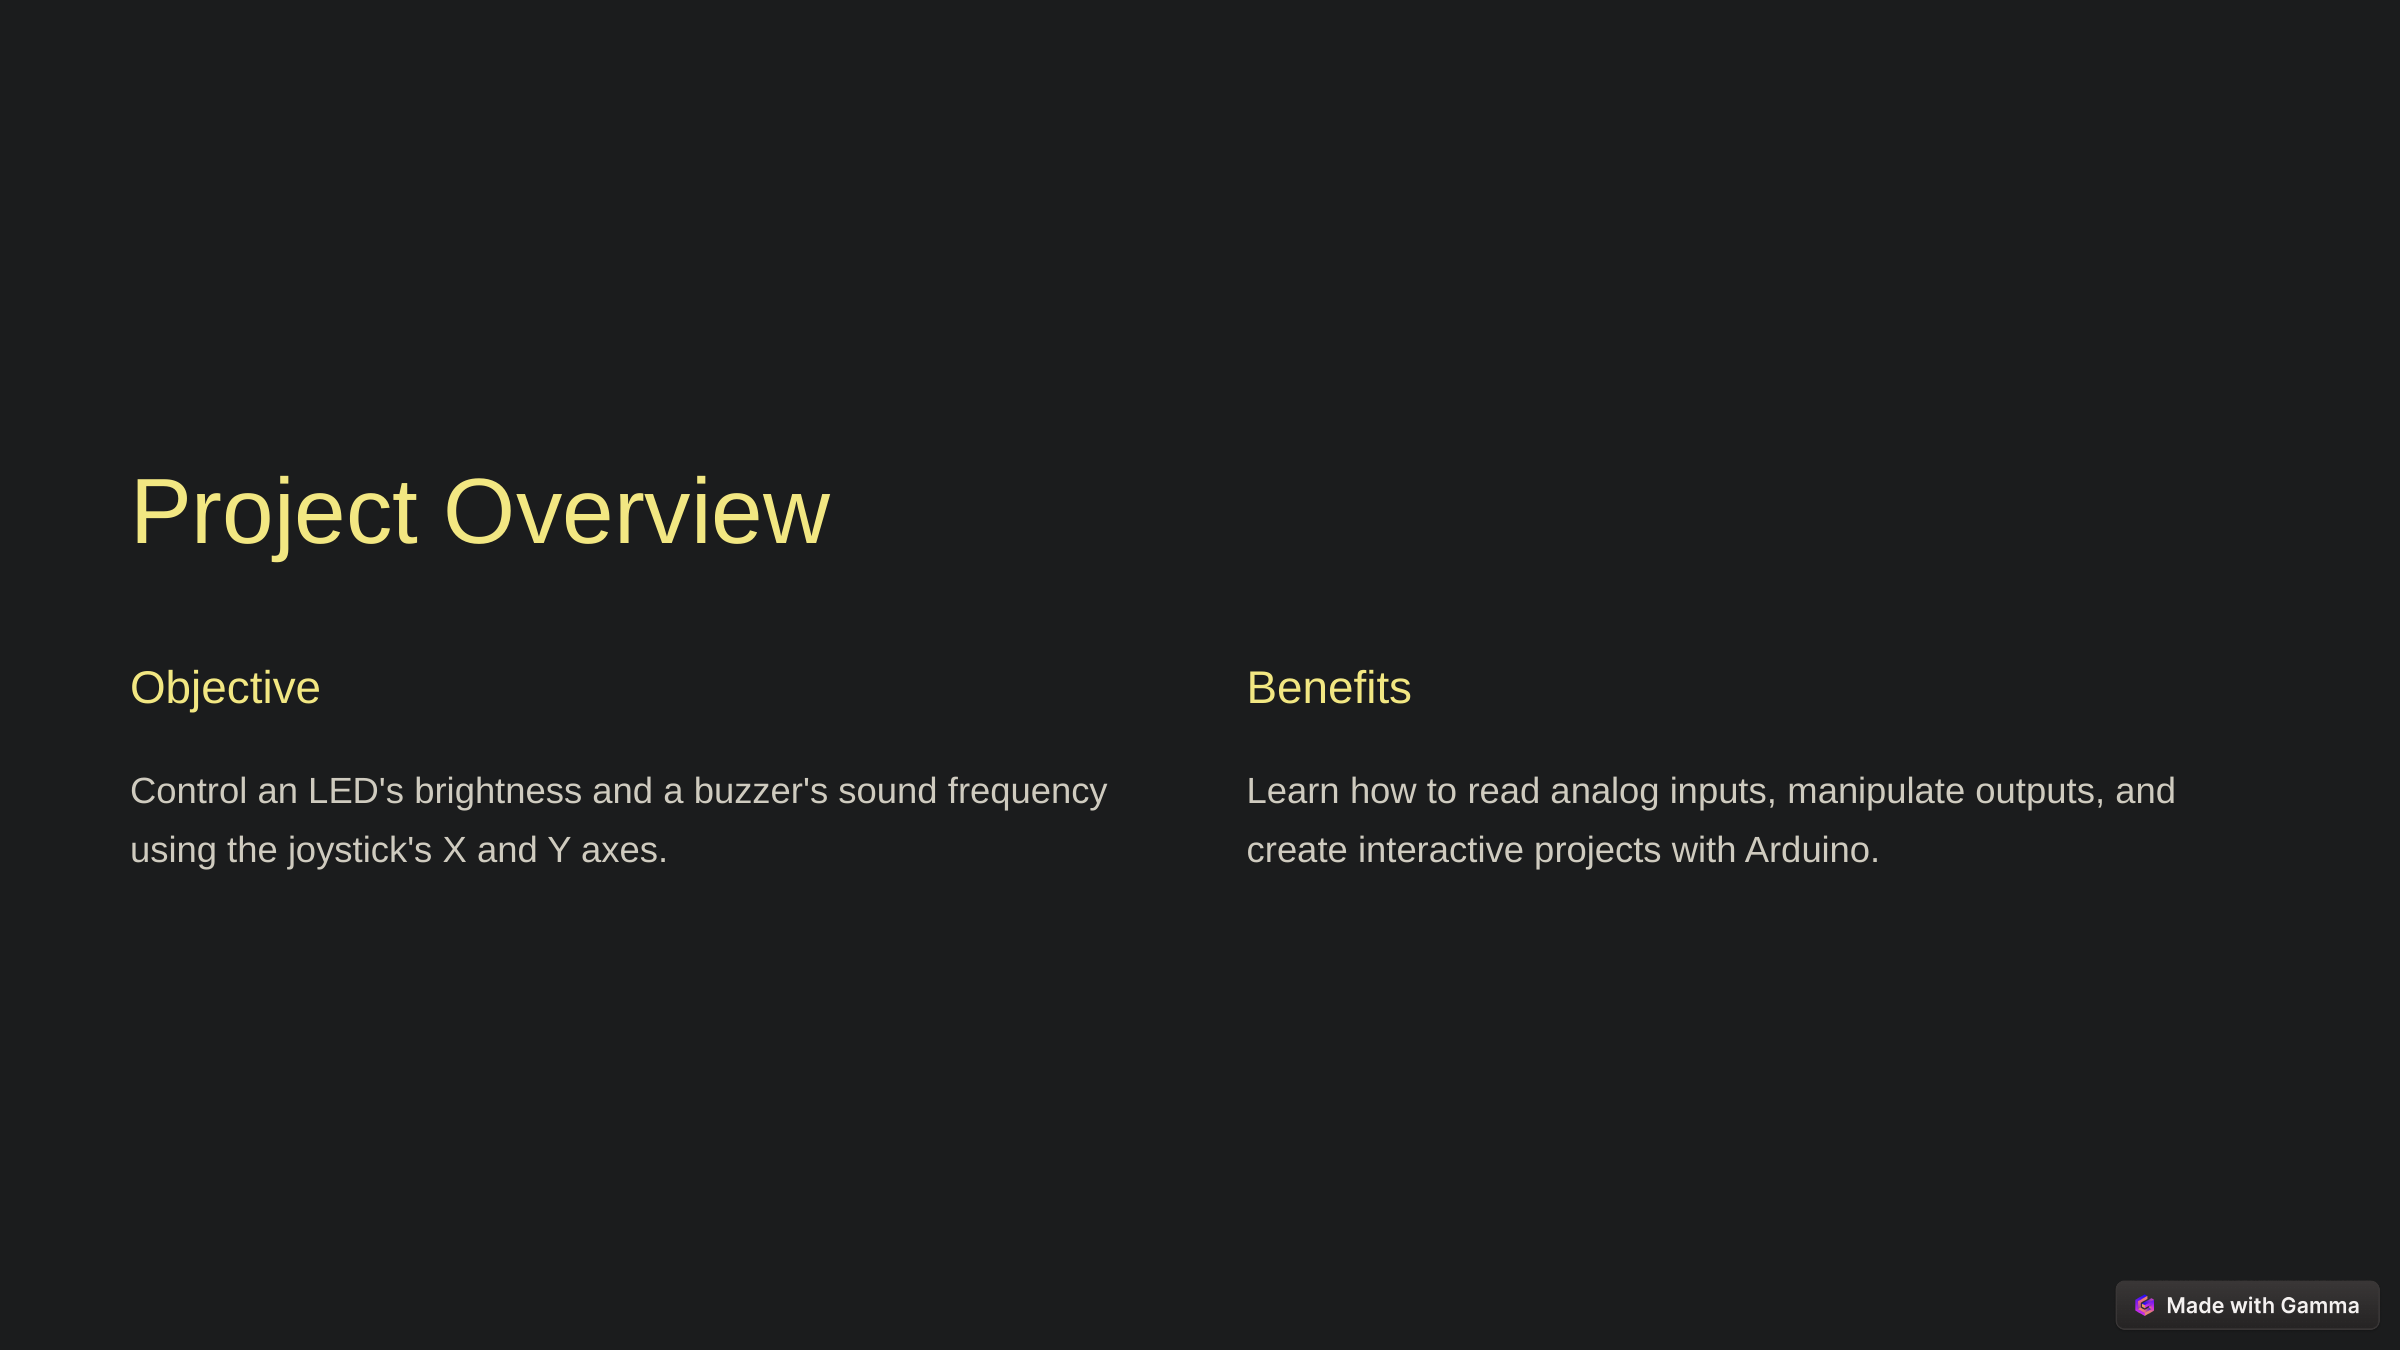

Project Overview
Objective
Benefits
Control an LED's brightness and a buzzer's sound frequency using the joystick's X and Y axes.
Learn how to read analog inputs, manipulate outputs, and create interactive projects with Arduino.